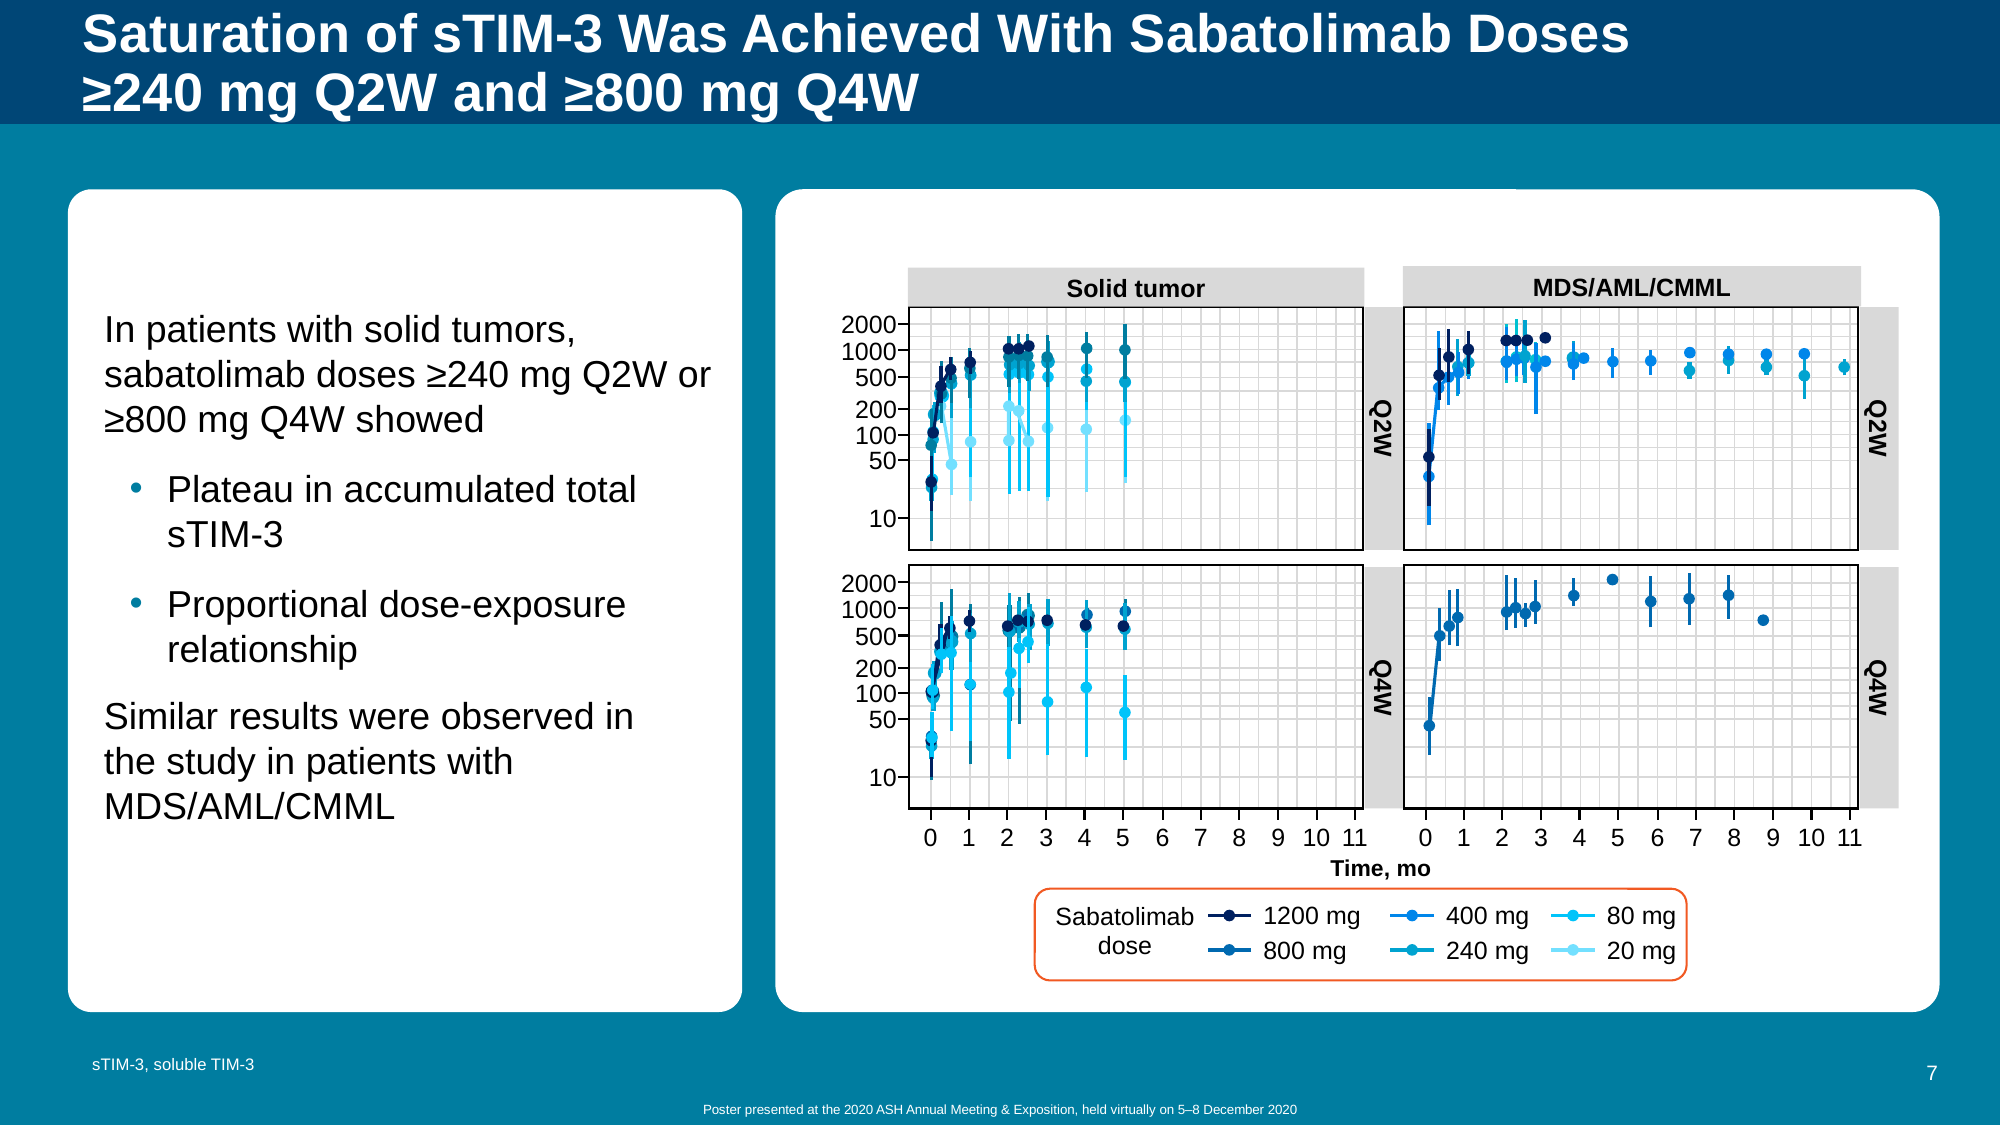

# Saturation of sTIM-3 Was Achieved With Sabatolimab Doses ≥240 mg Q2W and ≥800 mg Q4W
MDS/AML/CMML

Q2W

0
1
2
3
4
5
6
7
8
9
10
11

Q4W

Solid tumor
In patients with solid tumors, sabatolimab doses ≥240 mg Q2W or ≥800 mg Q4W showed
Plateau in accumulated total sTIM-3
Proportional dose-exposure relationship

2000

1000

500
200

Q2W

100

50
10

0
1
2
3
4
5
6
7
8
9
10
11
2000

1000

500
200
Q4W
100
Similar results were observed in
the study in patients with MDS/AML/CMML

50
10
Time, mo

Sabatolimab dose
1200 mg
400 mg
80 mg

800 mg
240 mg
20 mg

sTIM-3, soluble TIM-3
7